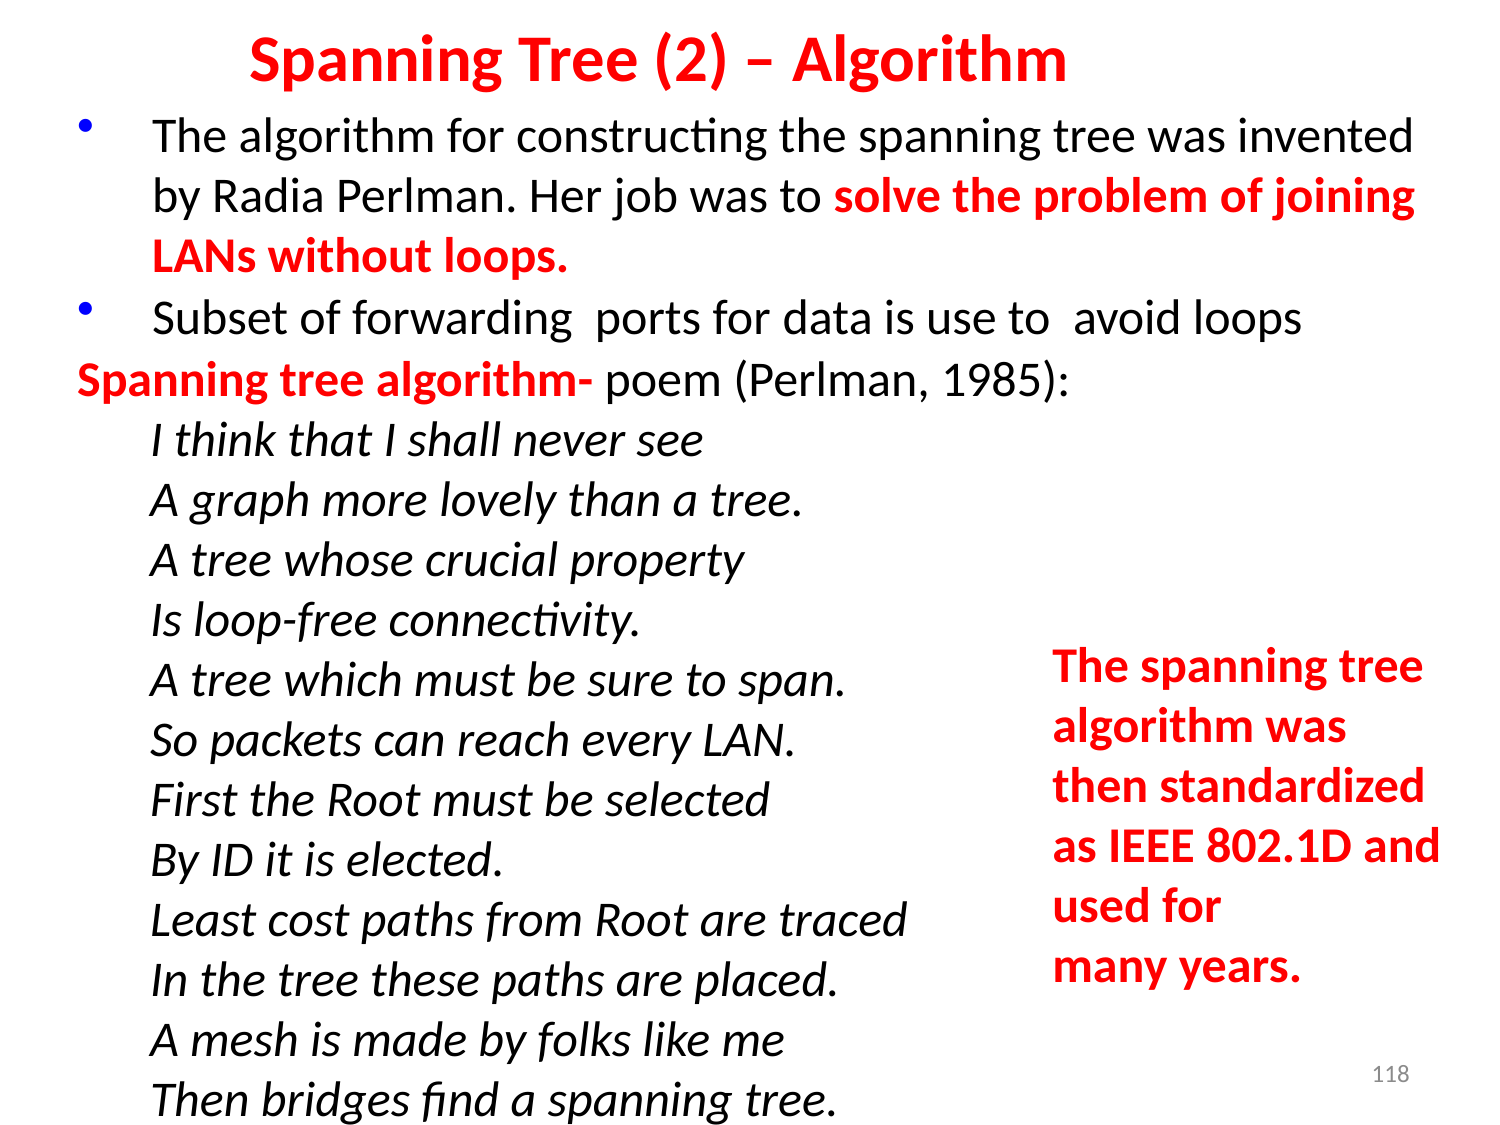

# Spanning Tree (2) – Algorithm
The algorithm for constructing the spanning tree was invented by Radia Perlman. Her job was to solve the problem of joining LANs without loops.
Subset of forwarding  ports for data is use to  avoid loops
Spanning tree algorithm- poem (Perlman, 1985):
I think that I shall never see
A graph more lovely than a tree.
A tree whose crucial property
Is loop-free connectivity.
A tree which must be sure to span.
So packets can reach every LAN.
First the Root must be selected
By ID it is elected.
Least cost paths from Root are traced
In the tree these paths are placed.
A mesh is made by folks like me
Then bridges find a spanning tree.
The spanning tree algorithm was then standardized as IEEE 802.1D and used for
many years.
118